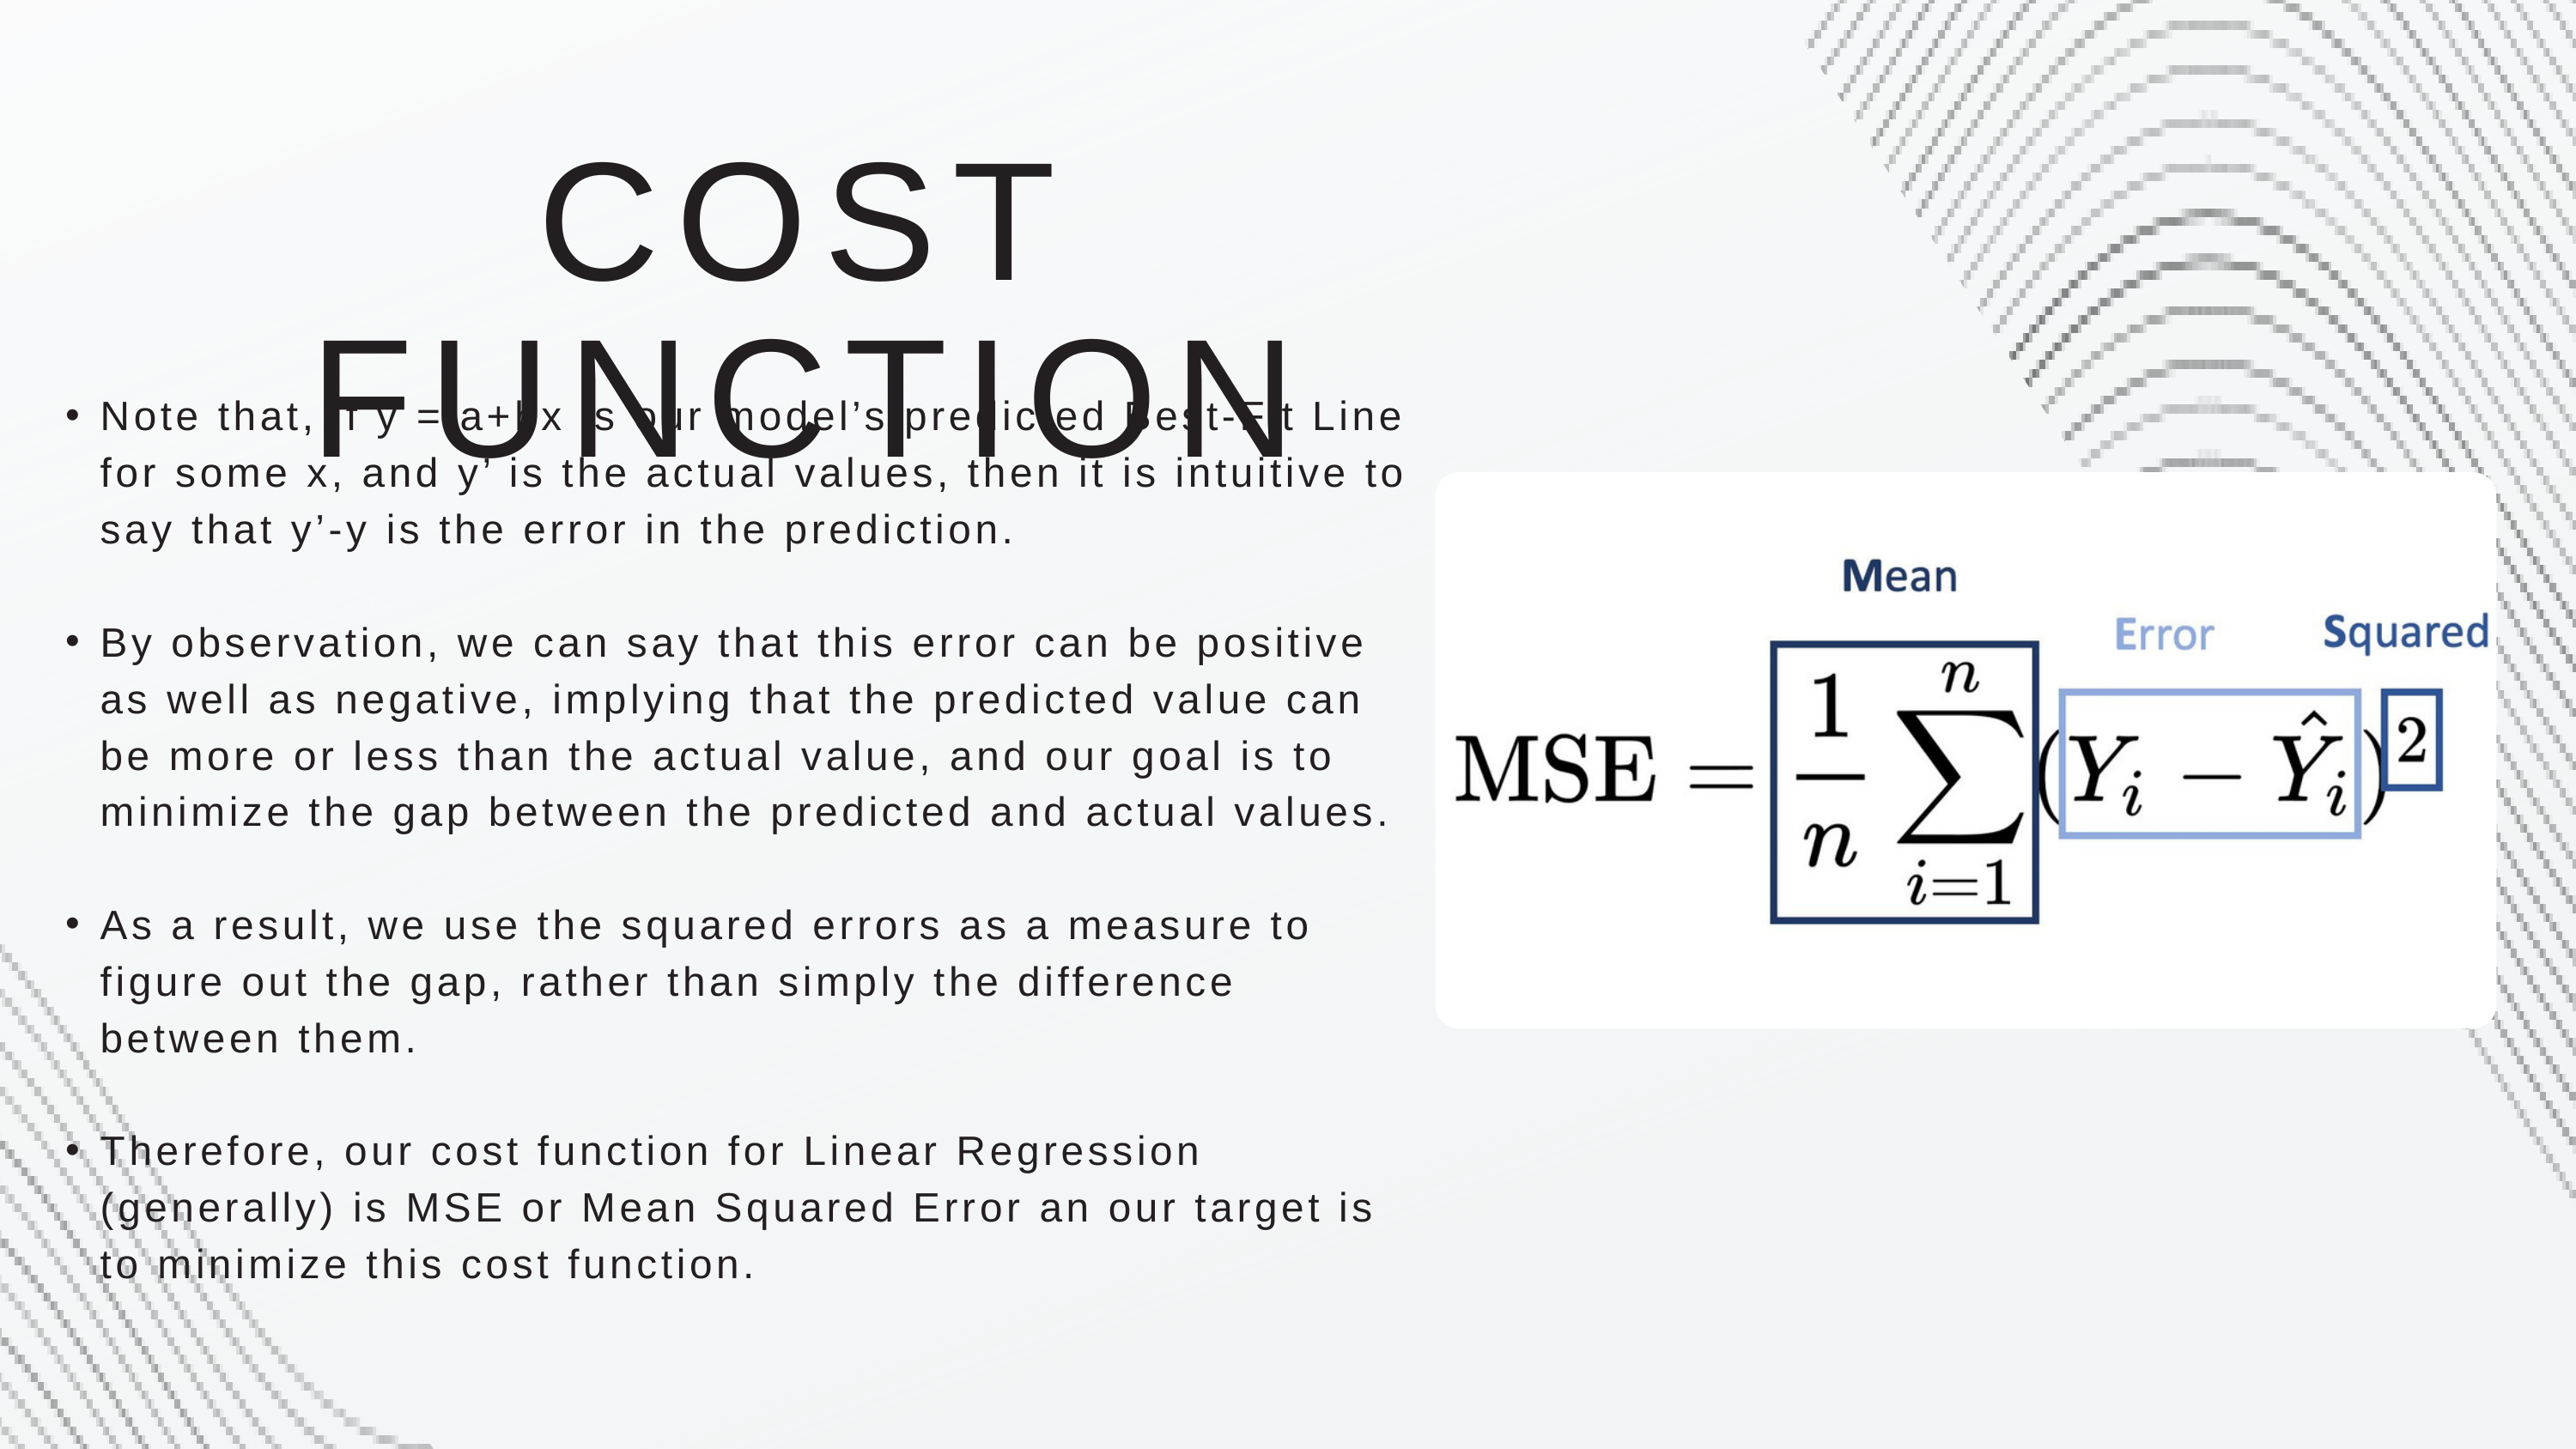

COST FUNCTION

Note that, if y = a+bx is our model’s predicted Best-Fit Line for some x, and y’ is the actual values, then it is intuitive to say that y’-y is the error in the prediction.

By observation, we can say that this error can be positive as well as negative, implying that the predicted value can be more or less than the actual value, and our goal is to minimize the gap between the predicted and actual values.

As a result, we use the squared errors as a measure to figure out the gap, rather than simply the difference between them.

Therefore, our cost function for Linear Regression (generally) is MSE or Mean Squared Error an our target is to minimize this cost function.